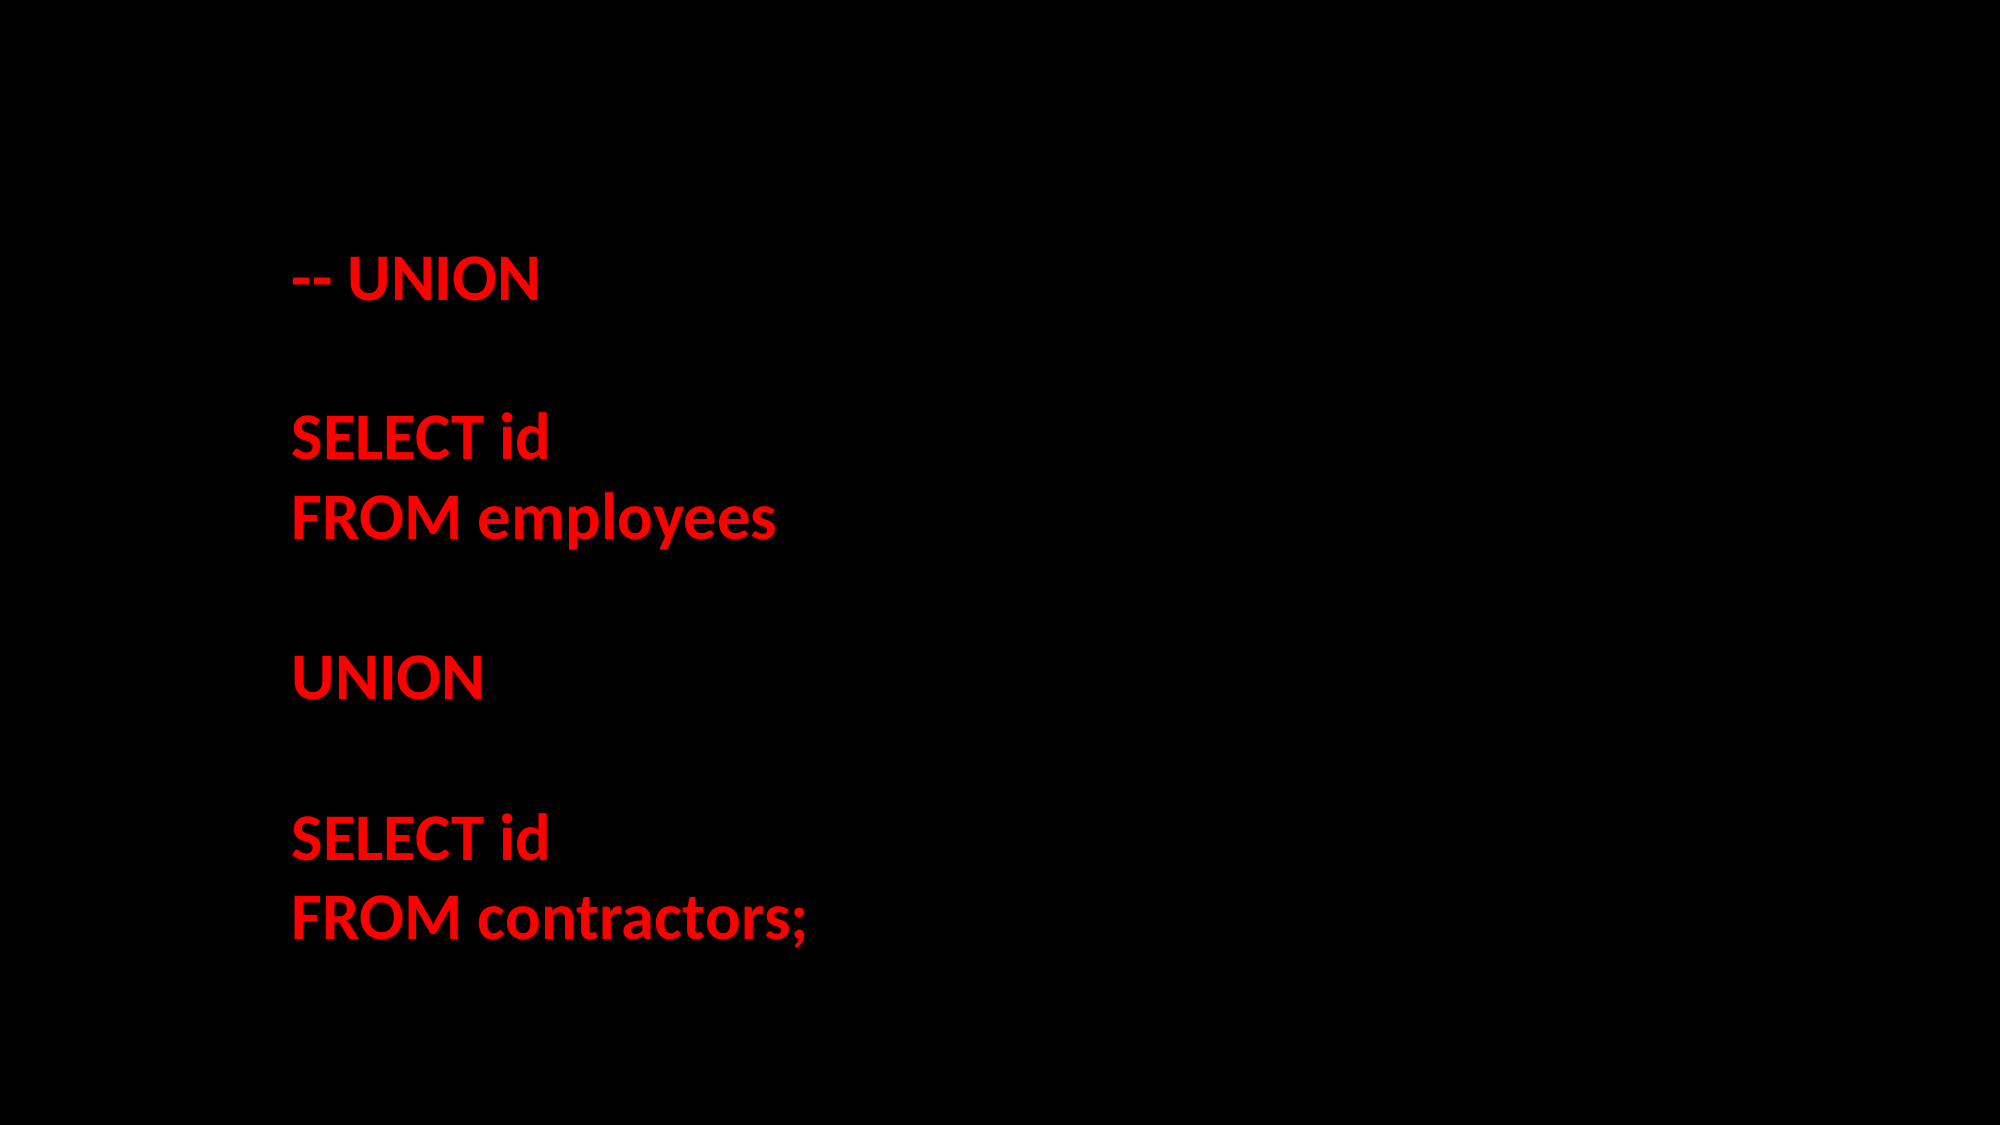

-- UNION

SELECT id
FROM employees

UNION

SELECT id
FROM contractors;